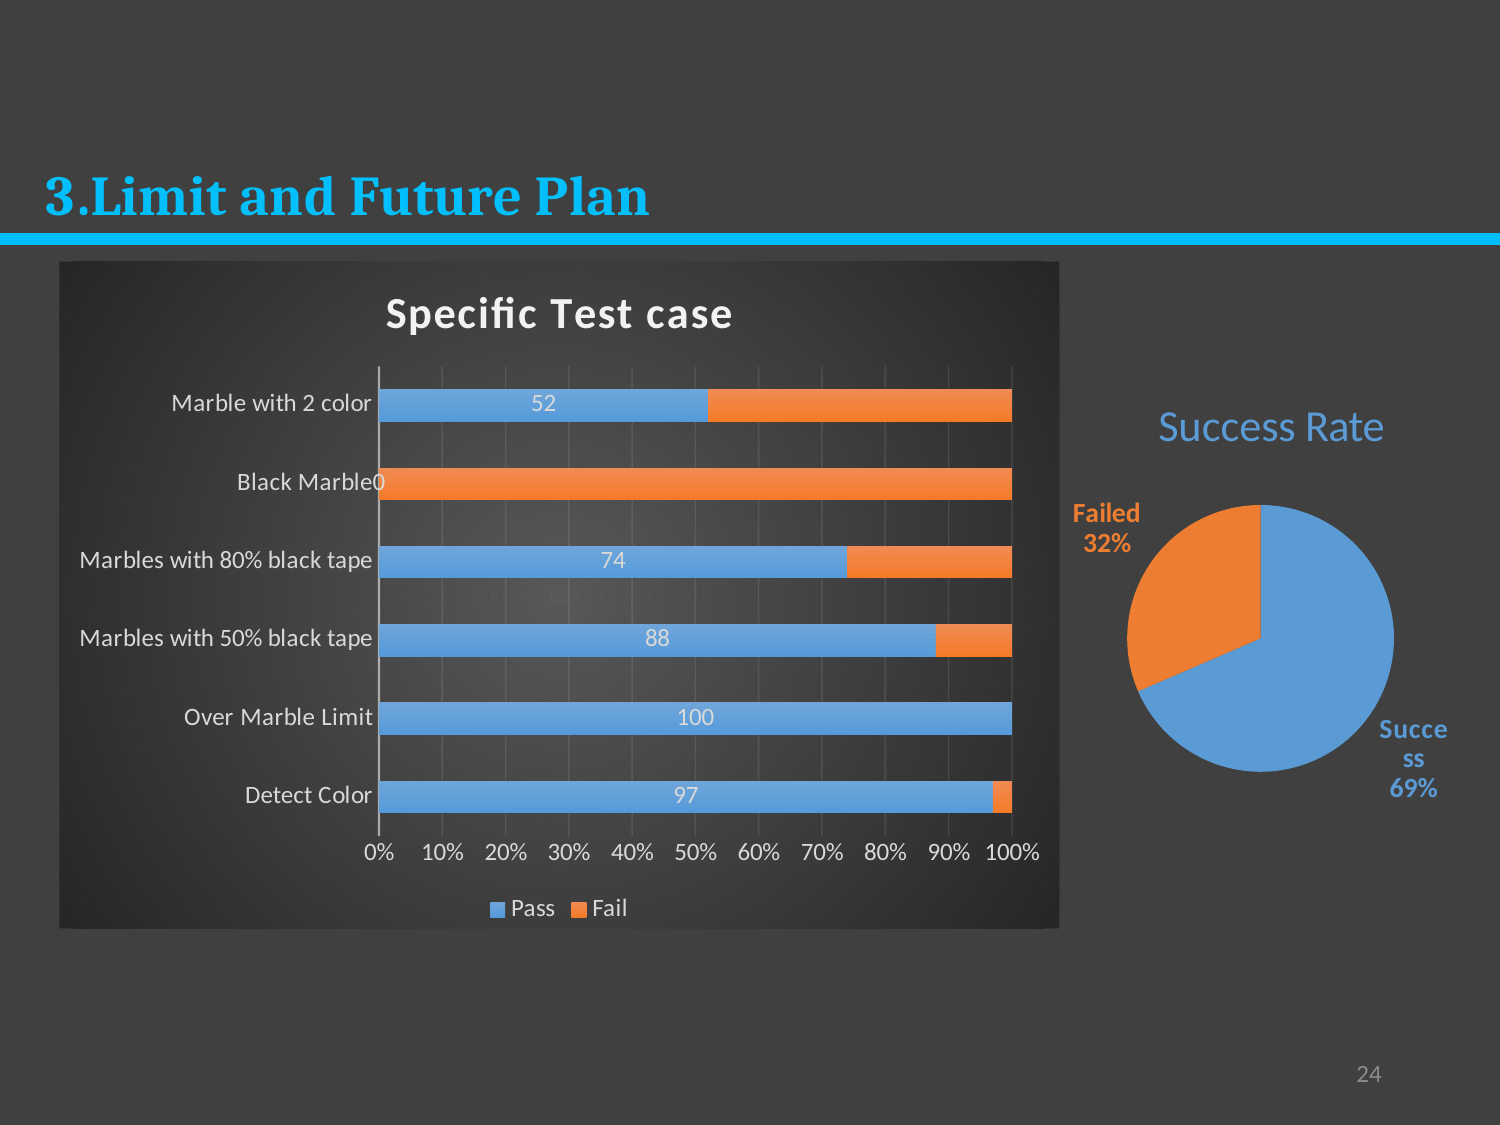

3.Limit and Future Plan

### Chart: Specific Test case

| Category | Pass | Fail |
|---|---|---|
| Detect Color | 97.0 | 3.0 |
| Over Marble Limit | 100.0 | 0.0 |
| Marbles with 50% black tape | 88.0 | 12.0 |
| Marbles with 80% black tape | 74.0 | 26.0 |
| Black Marble | 0.0 | 100.0 |
| Marble with 2 color | 52.0 | 48.0 |

### Chart: Success Rate

| Category | Sales |
|---|---|
| Success | 6.85 |
| Failed | 3.15 |
24